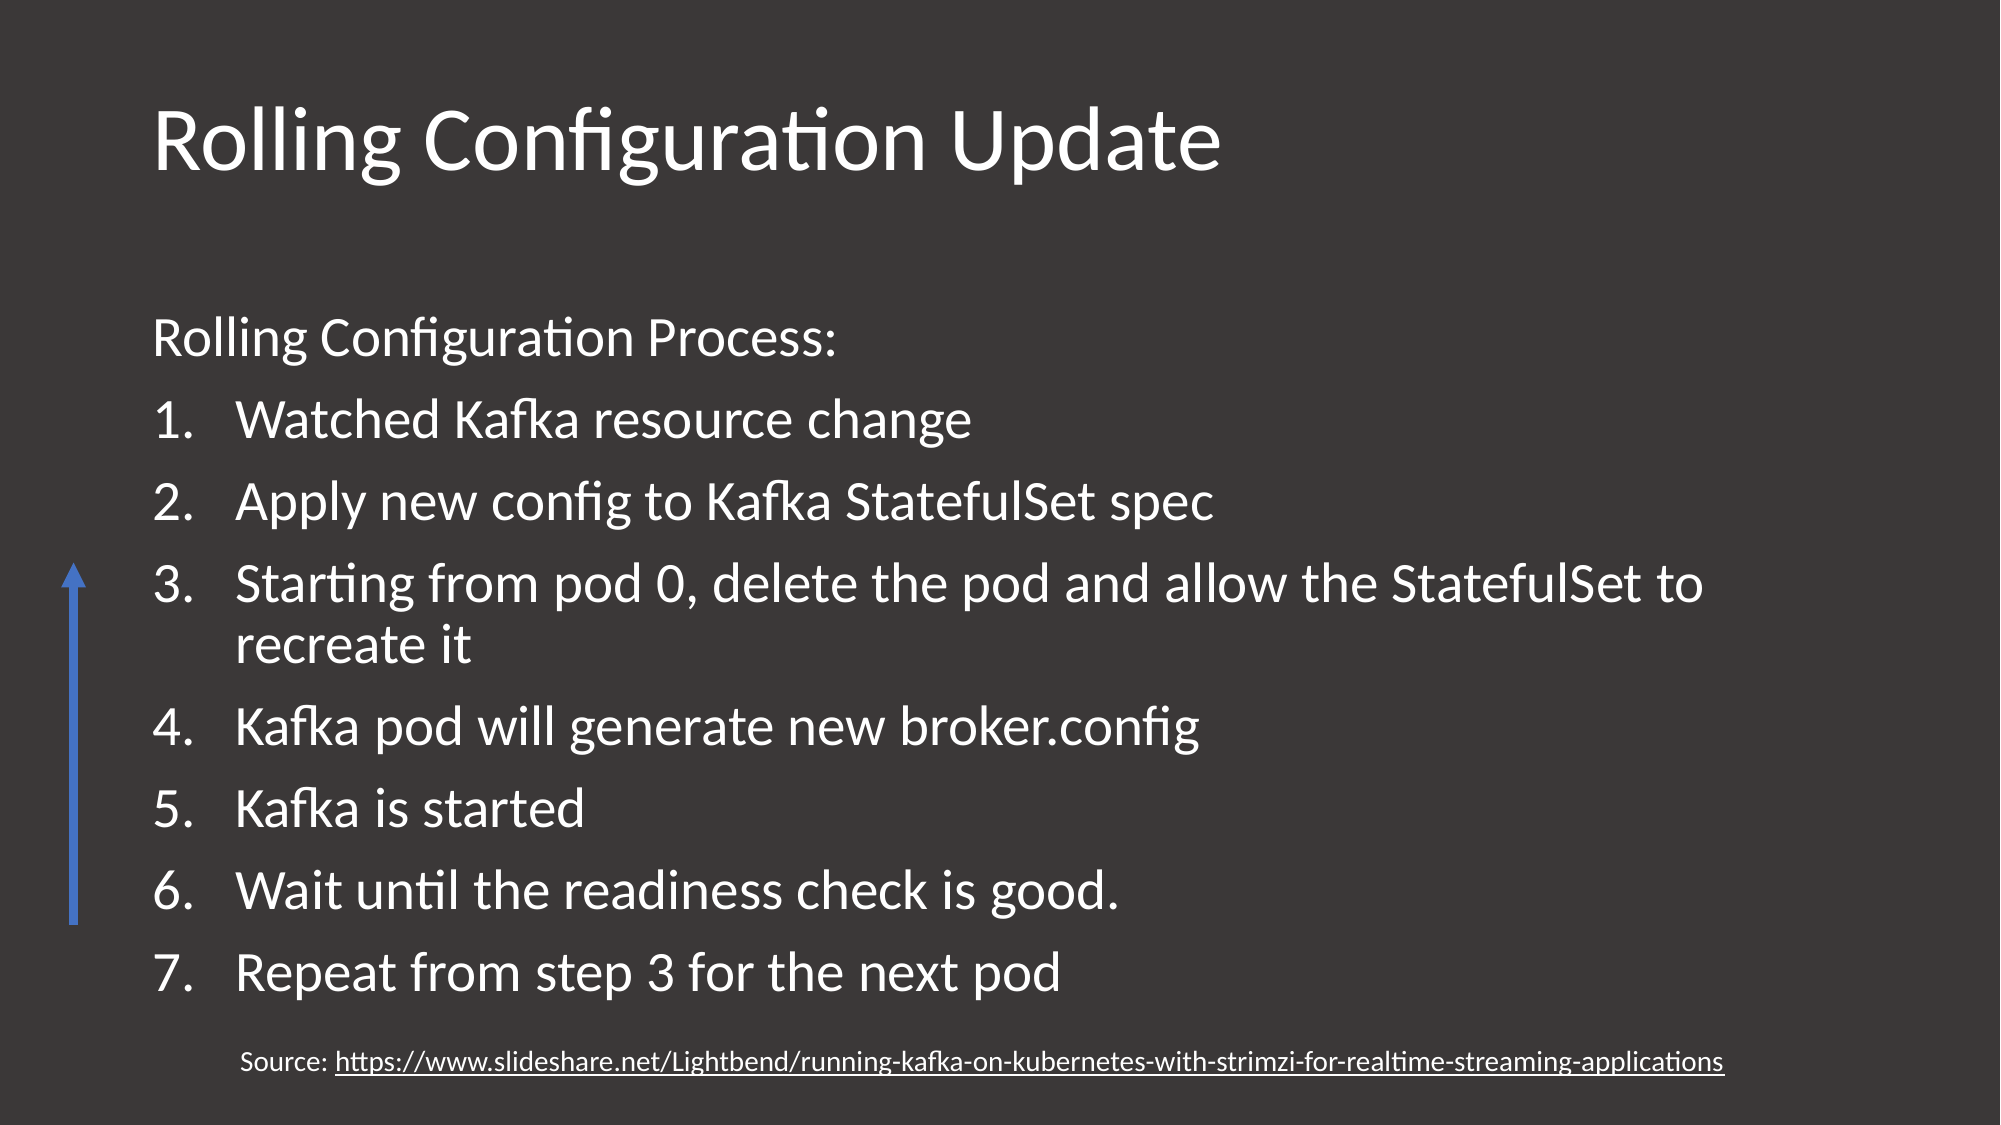

# Rolling Configuration Update
Rolling Configuration Process:
Watched Kafka resource change
Apply new config to Kafka StatefulSet spec
Starting from pod 0, delete the pod and allow the StatefulSet to recreate it
Kafka pod will generate new broker.config
Kafka is started
Wait until the readiness check is good.
Repeat from step 3 for the next pod
Source: https://www.slideshare.net/Lightbend/running-kafka-on-kubernetes-with-strimzi-for-realtime-streaming-applications